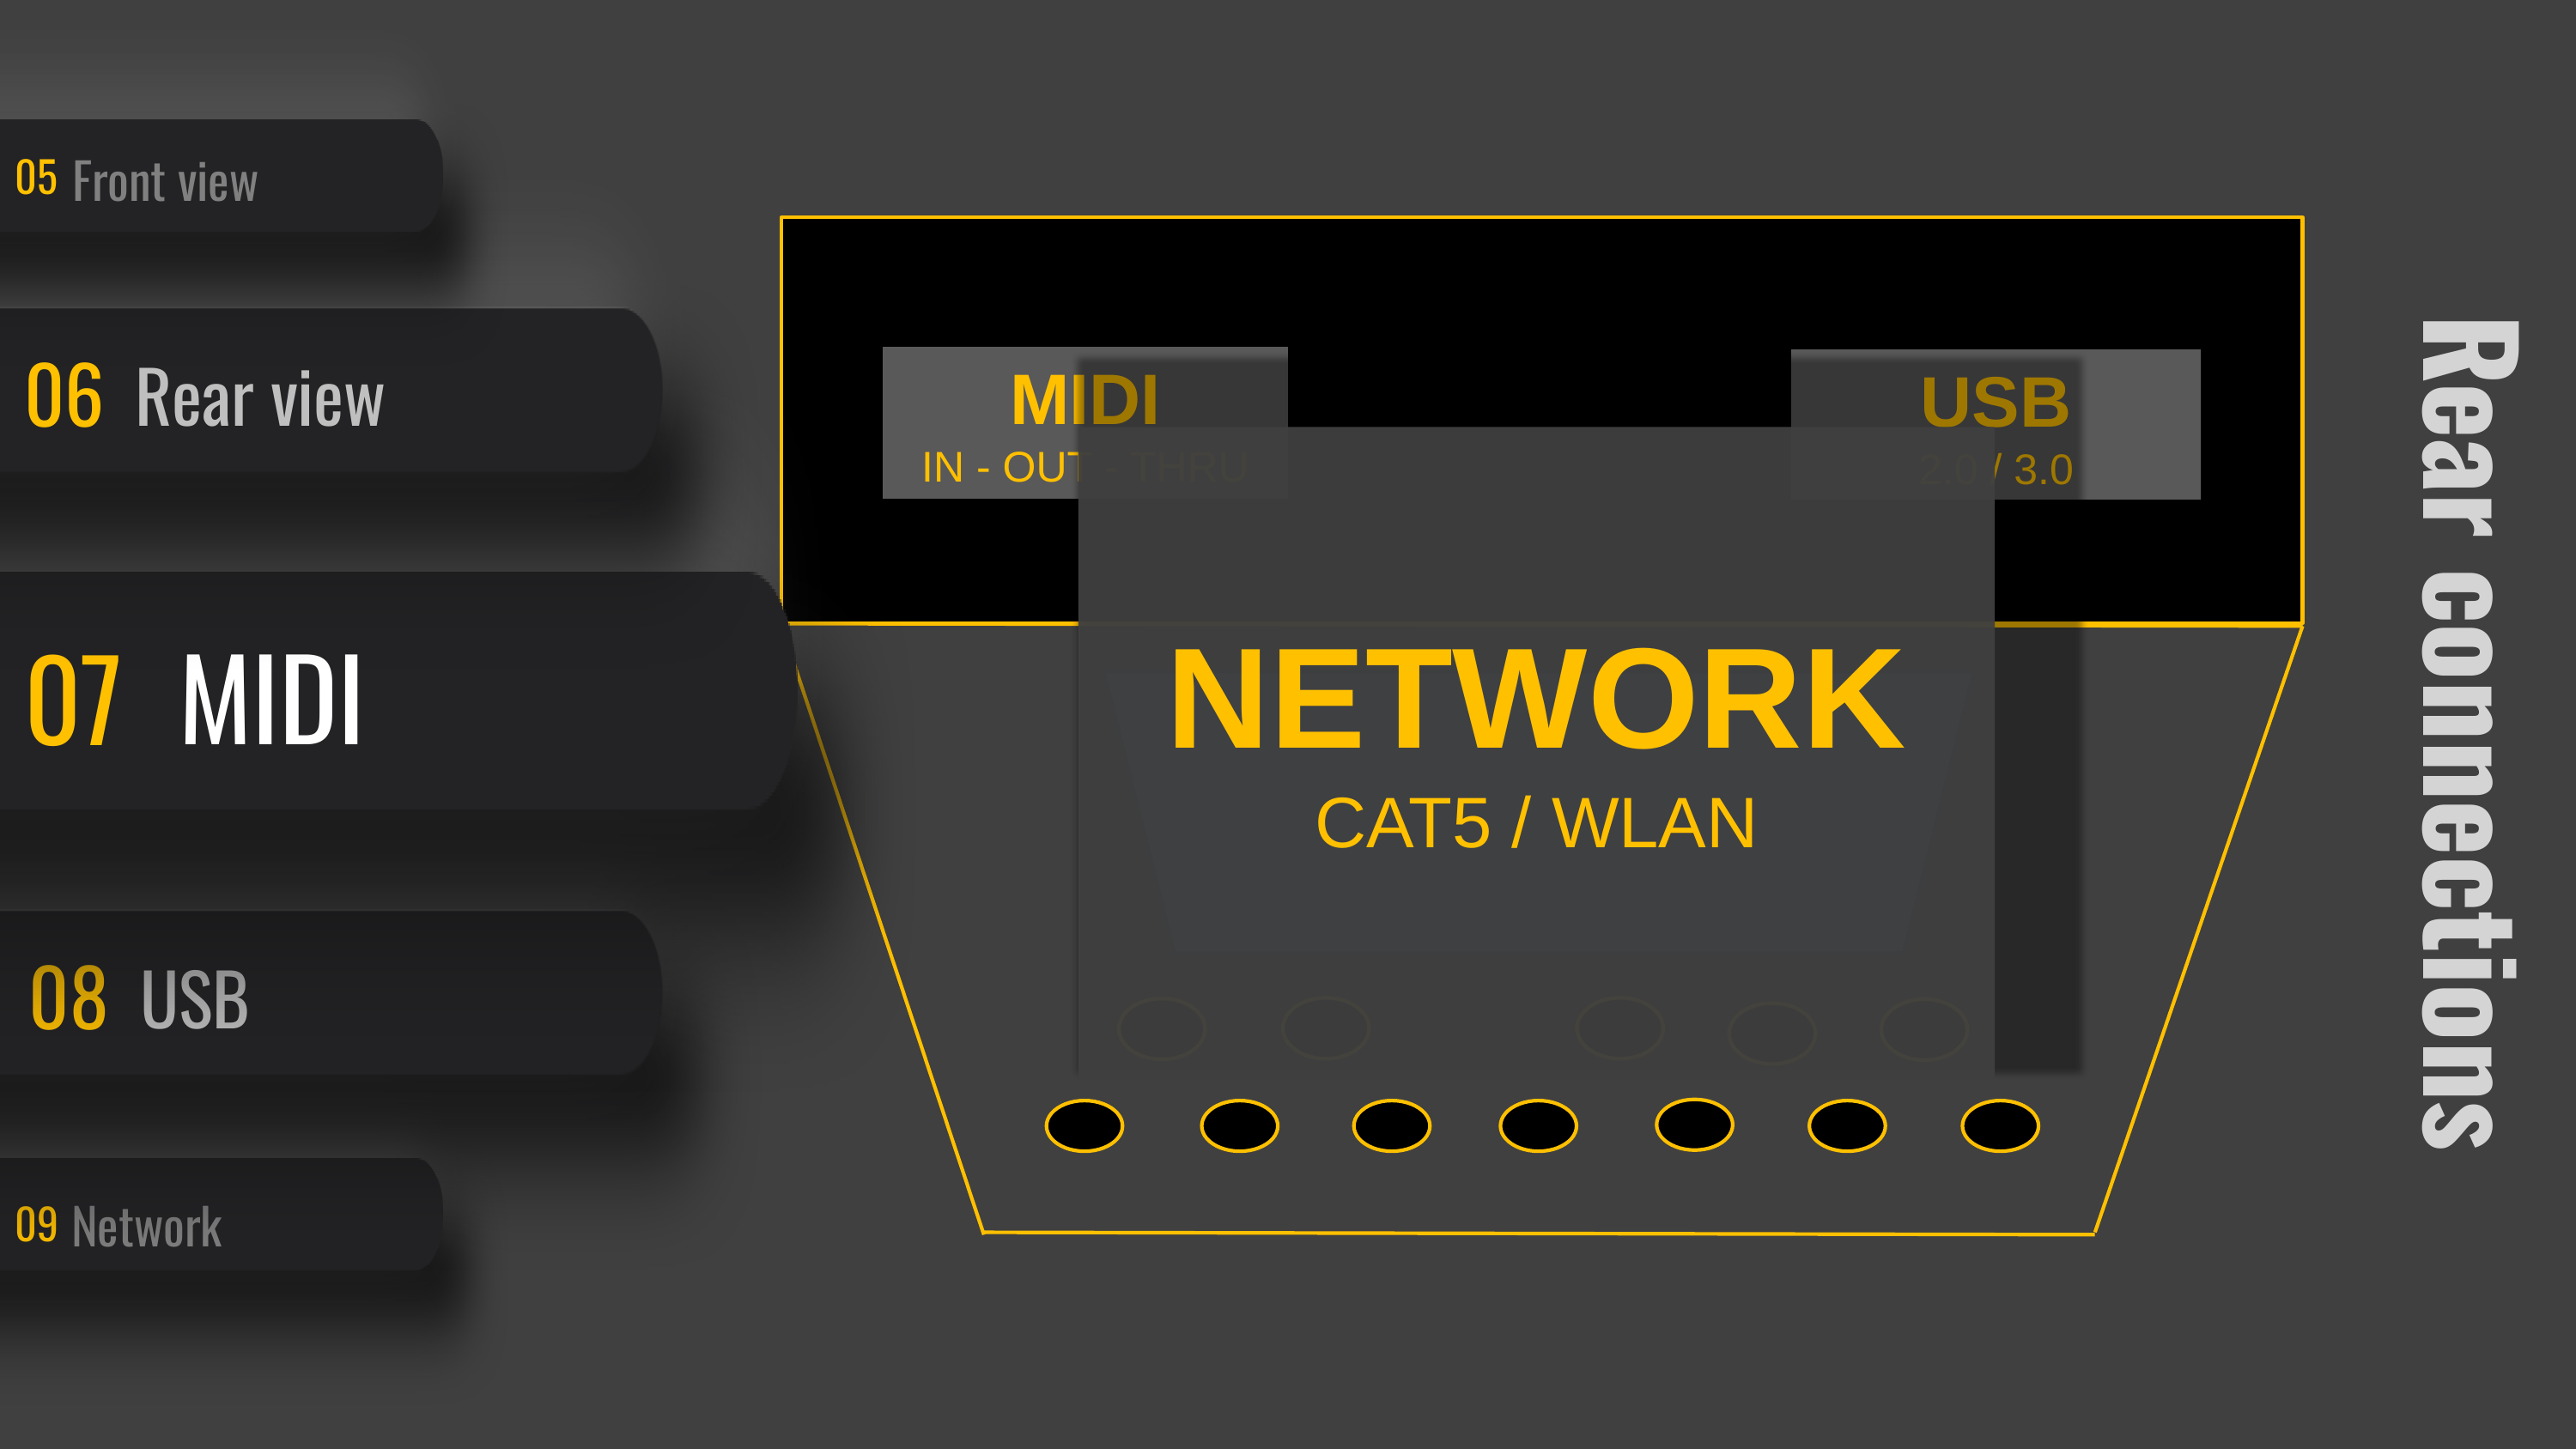

Front view
05

06
Rear view
MIDI
IN - OUT - THRU
USB
2.0 / 3.0

NETWORK
CAT5 / WLAN

MIDI
07
Rear connections

08
USB

Network
09